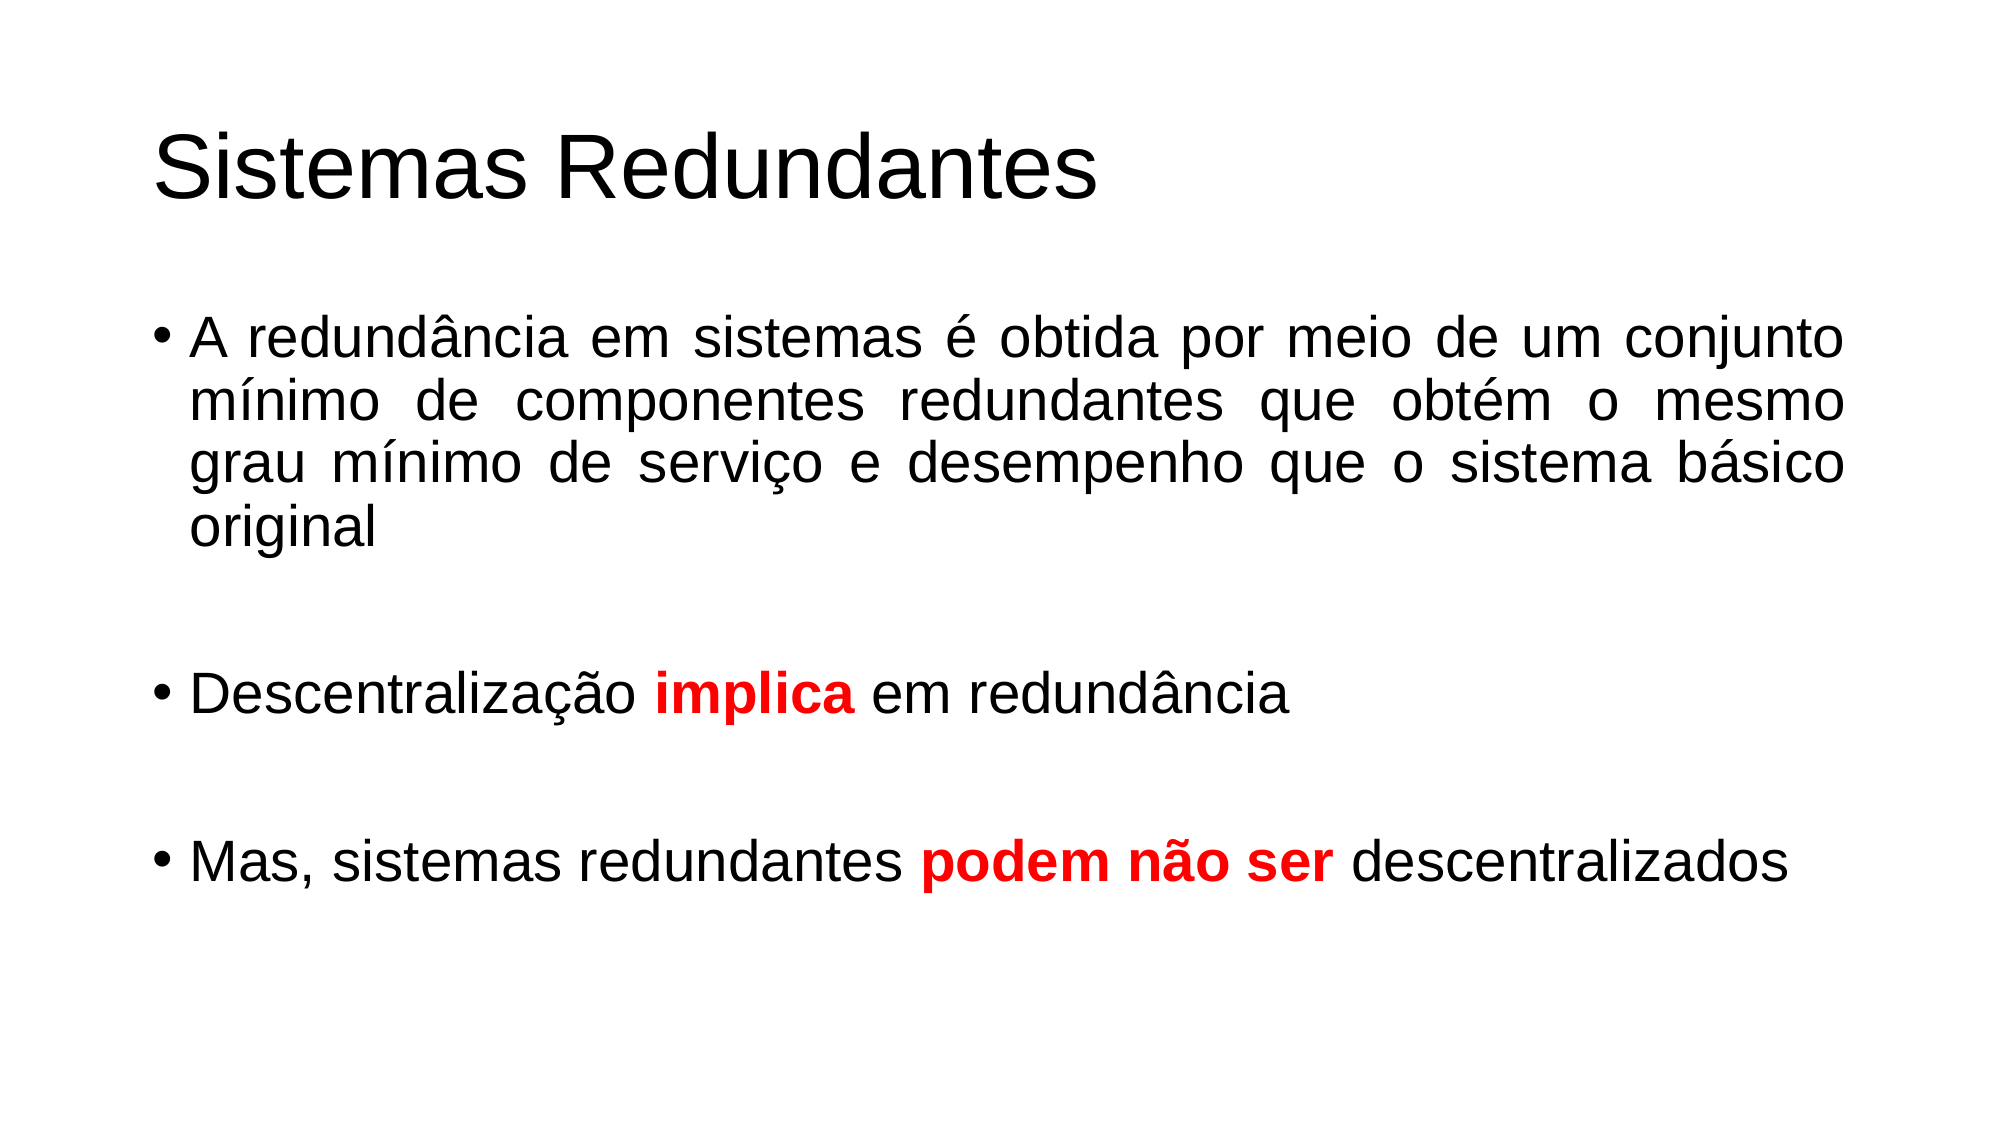

Sistemas Redundantes
A redundância em sistemas é obtida por meio de um conjunto mínimo de componentes redundantes que obtém o mesmo grau mínimo de serviço e desempenho que o sistema básico original

Descentralização implica em redundância

Mas, sistemas redundantes podem não ser descentralizados